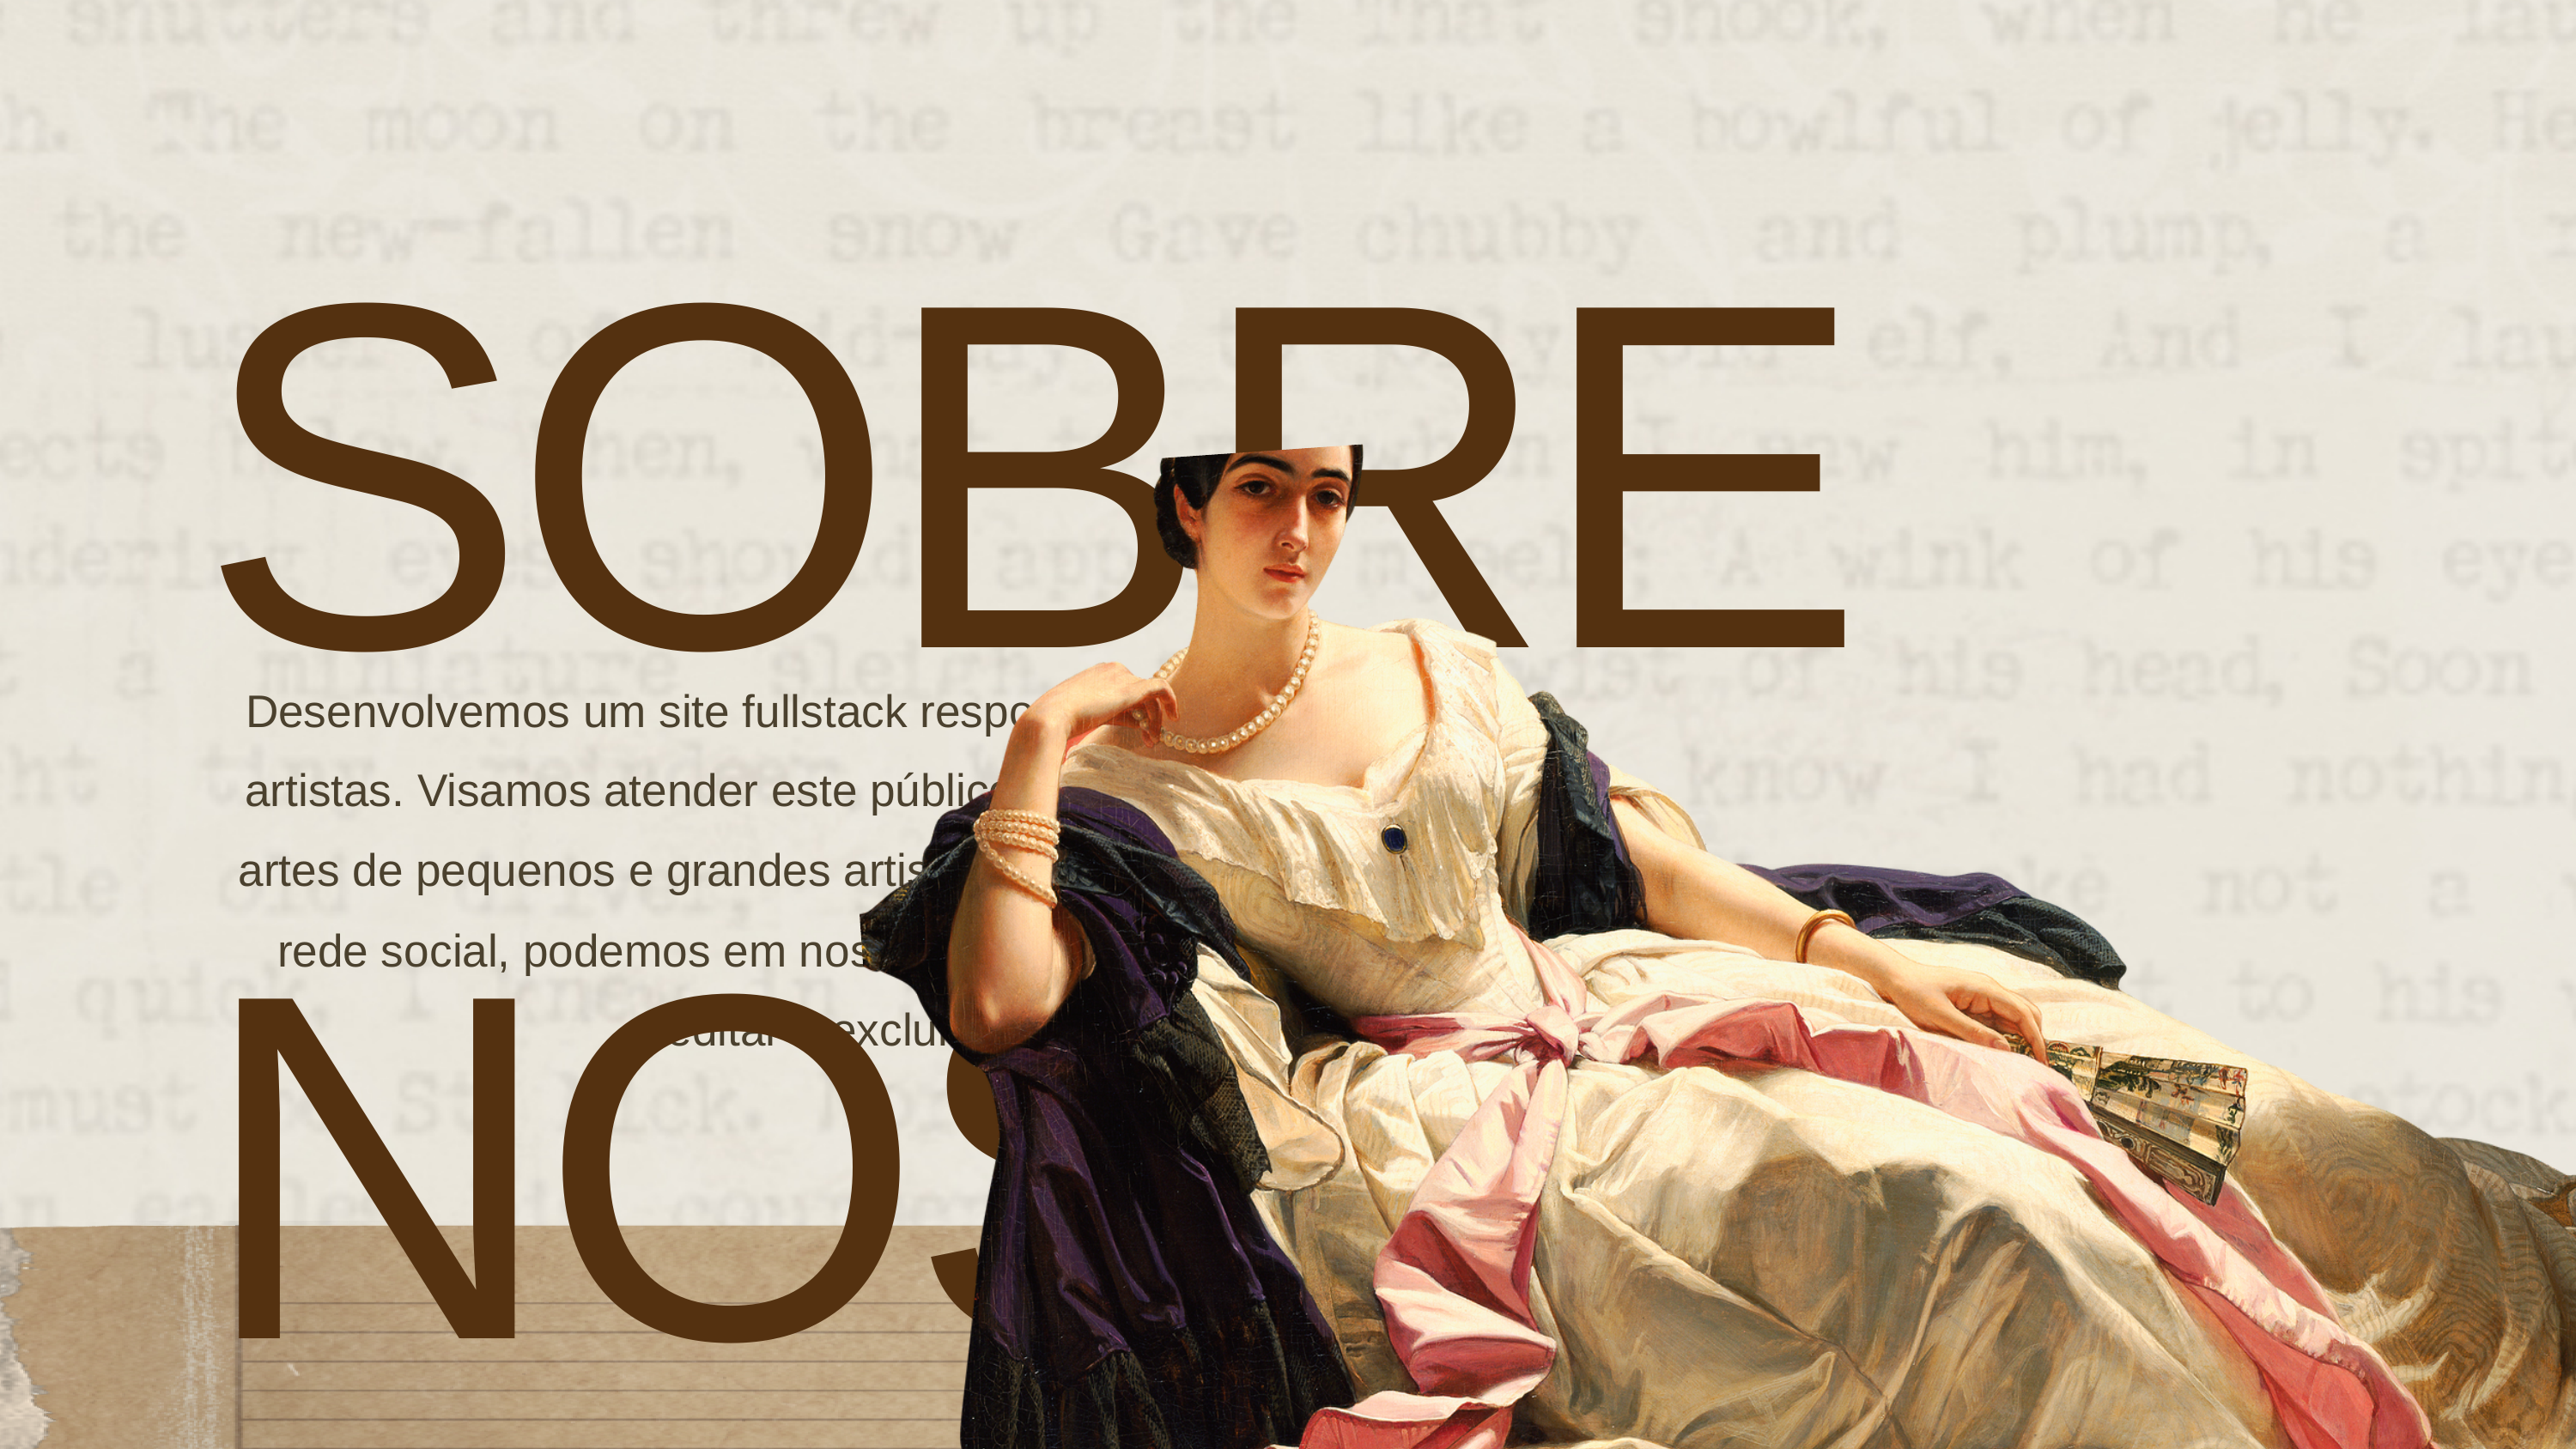

SOBRE NOSSO SITE

Desenvolvemos um site fullstack responsivo focado para artistas. Visamos atender este público alvo e valorizar as artes de pequenos e grandes artistas. Com base em uma rede social, podemos em nossa aplicação criar posts, editar e excluir.